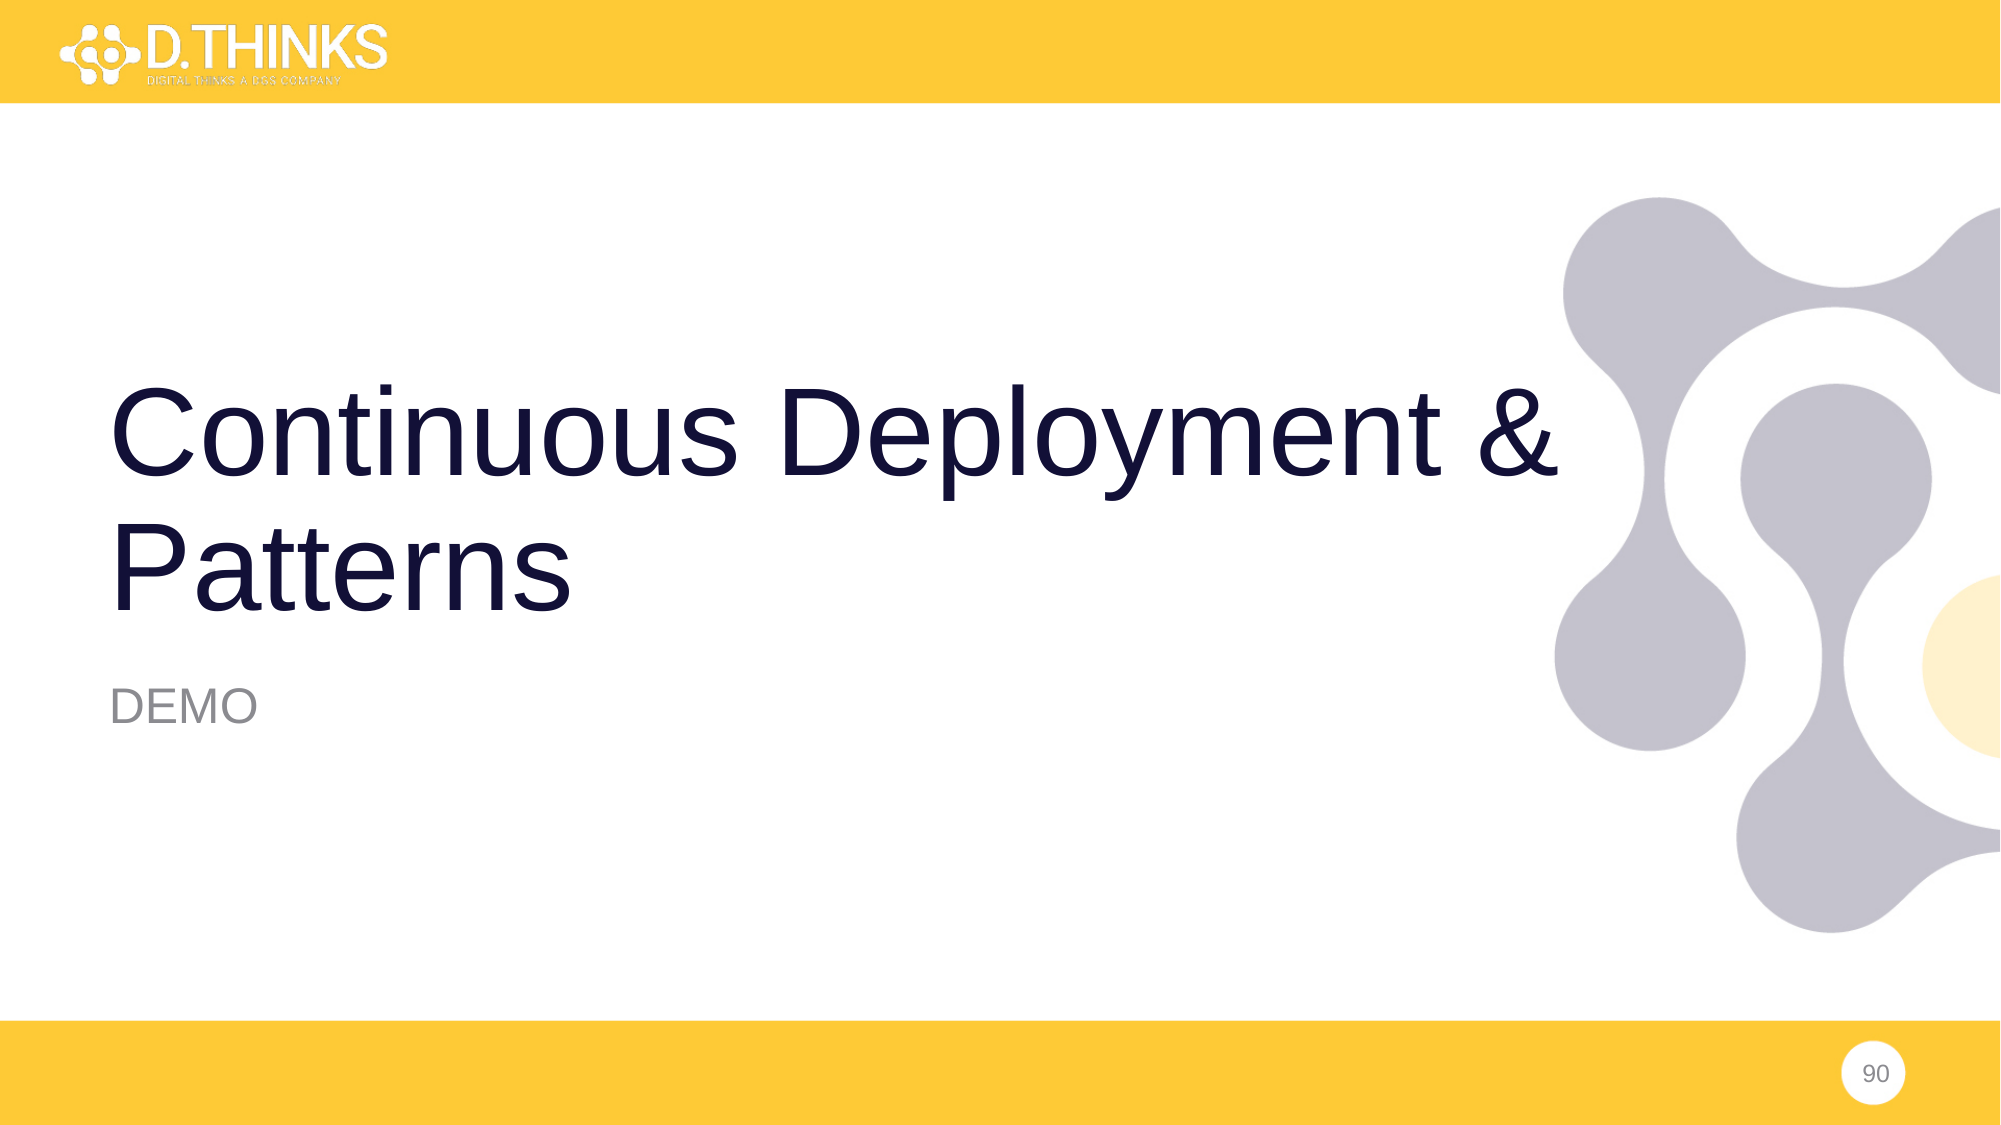

# Continuous Deployment & Patterns
DEMO
90